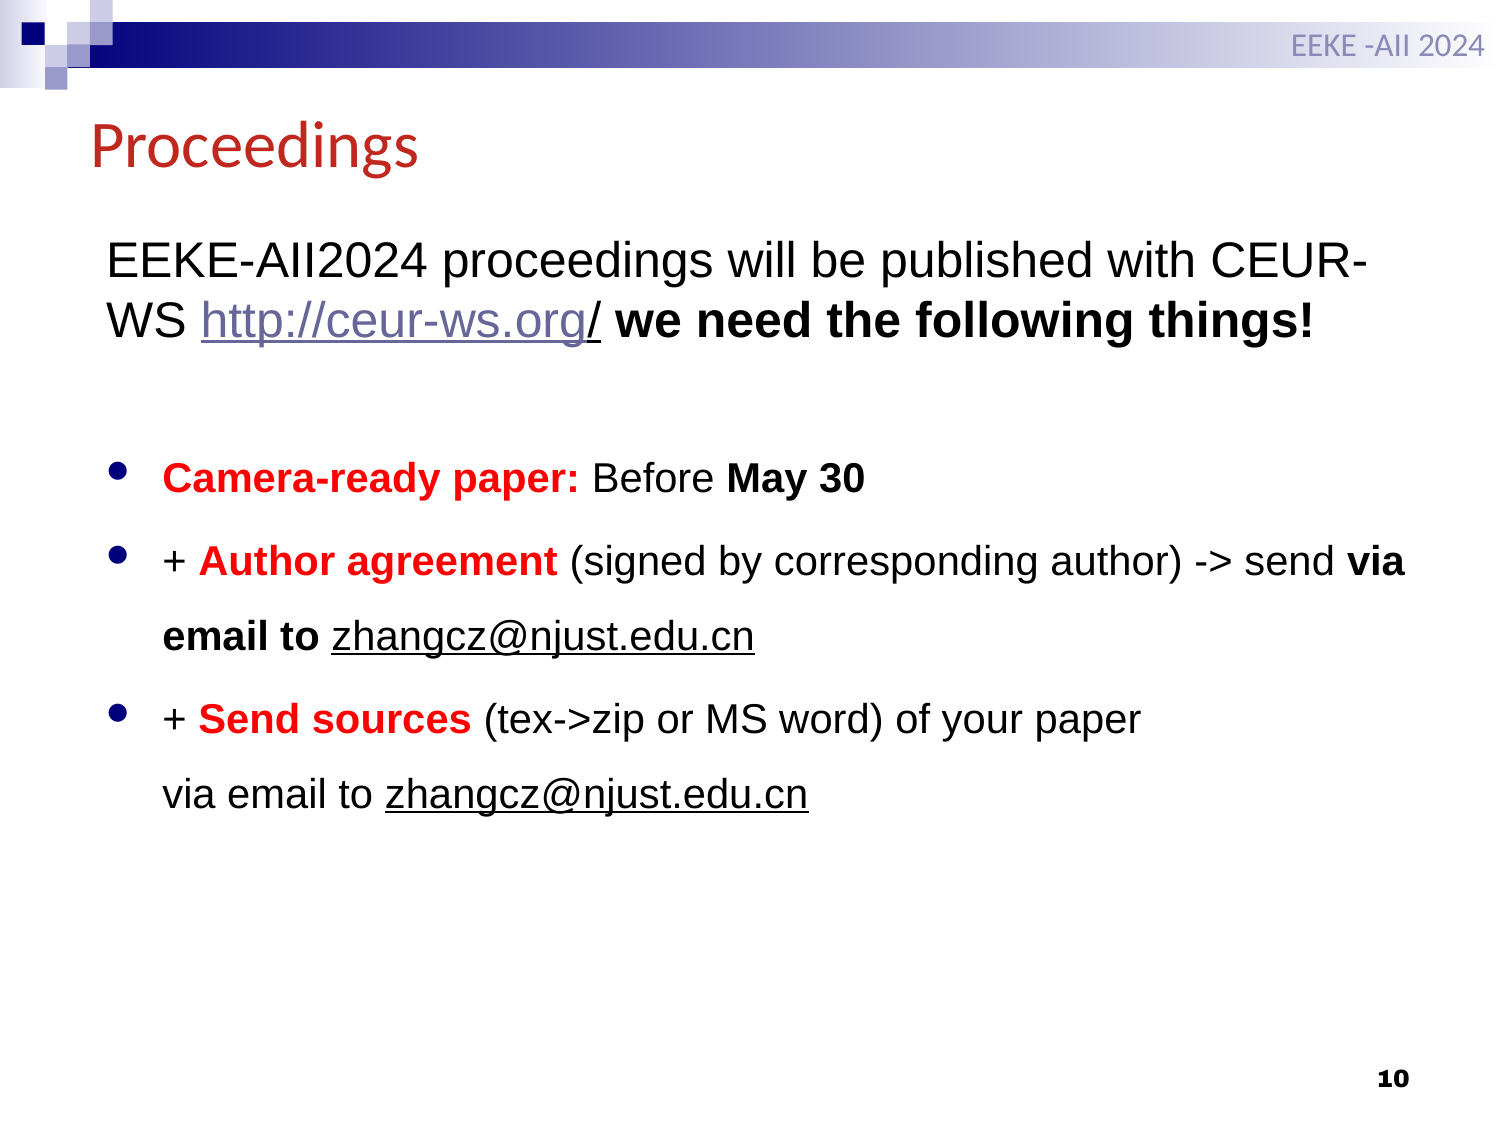

EEKE -AII 2024
# Proceedings
EEKE-AII2024 proceedings will be published with CEUR-WS http://ceur-ws.org/ we need the following things!

Camera-ready paper: Before May 30
+ Author agreement (signed by corresponding author) -> send via email to zhangcz@njust.edu.cn
+ Send sources (tex->zip or MS word) of your paper
via email to zhangcz@njust.edu.cn

10